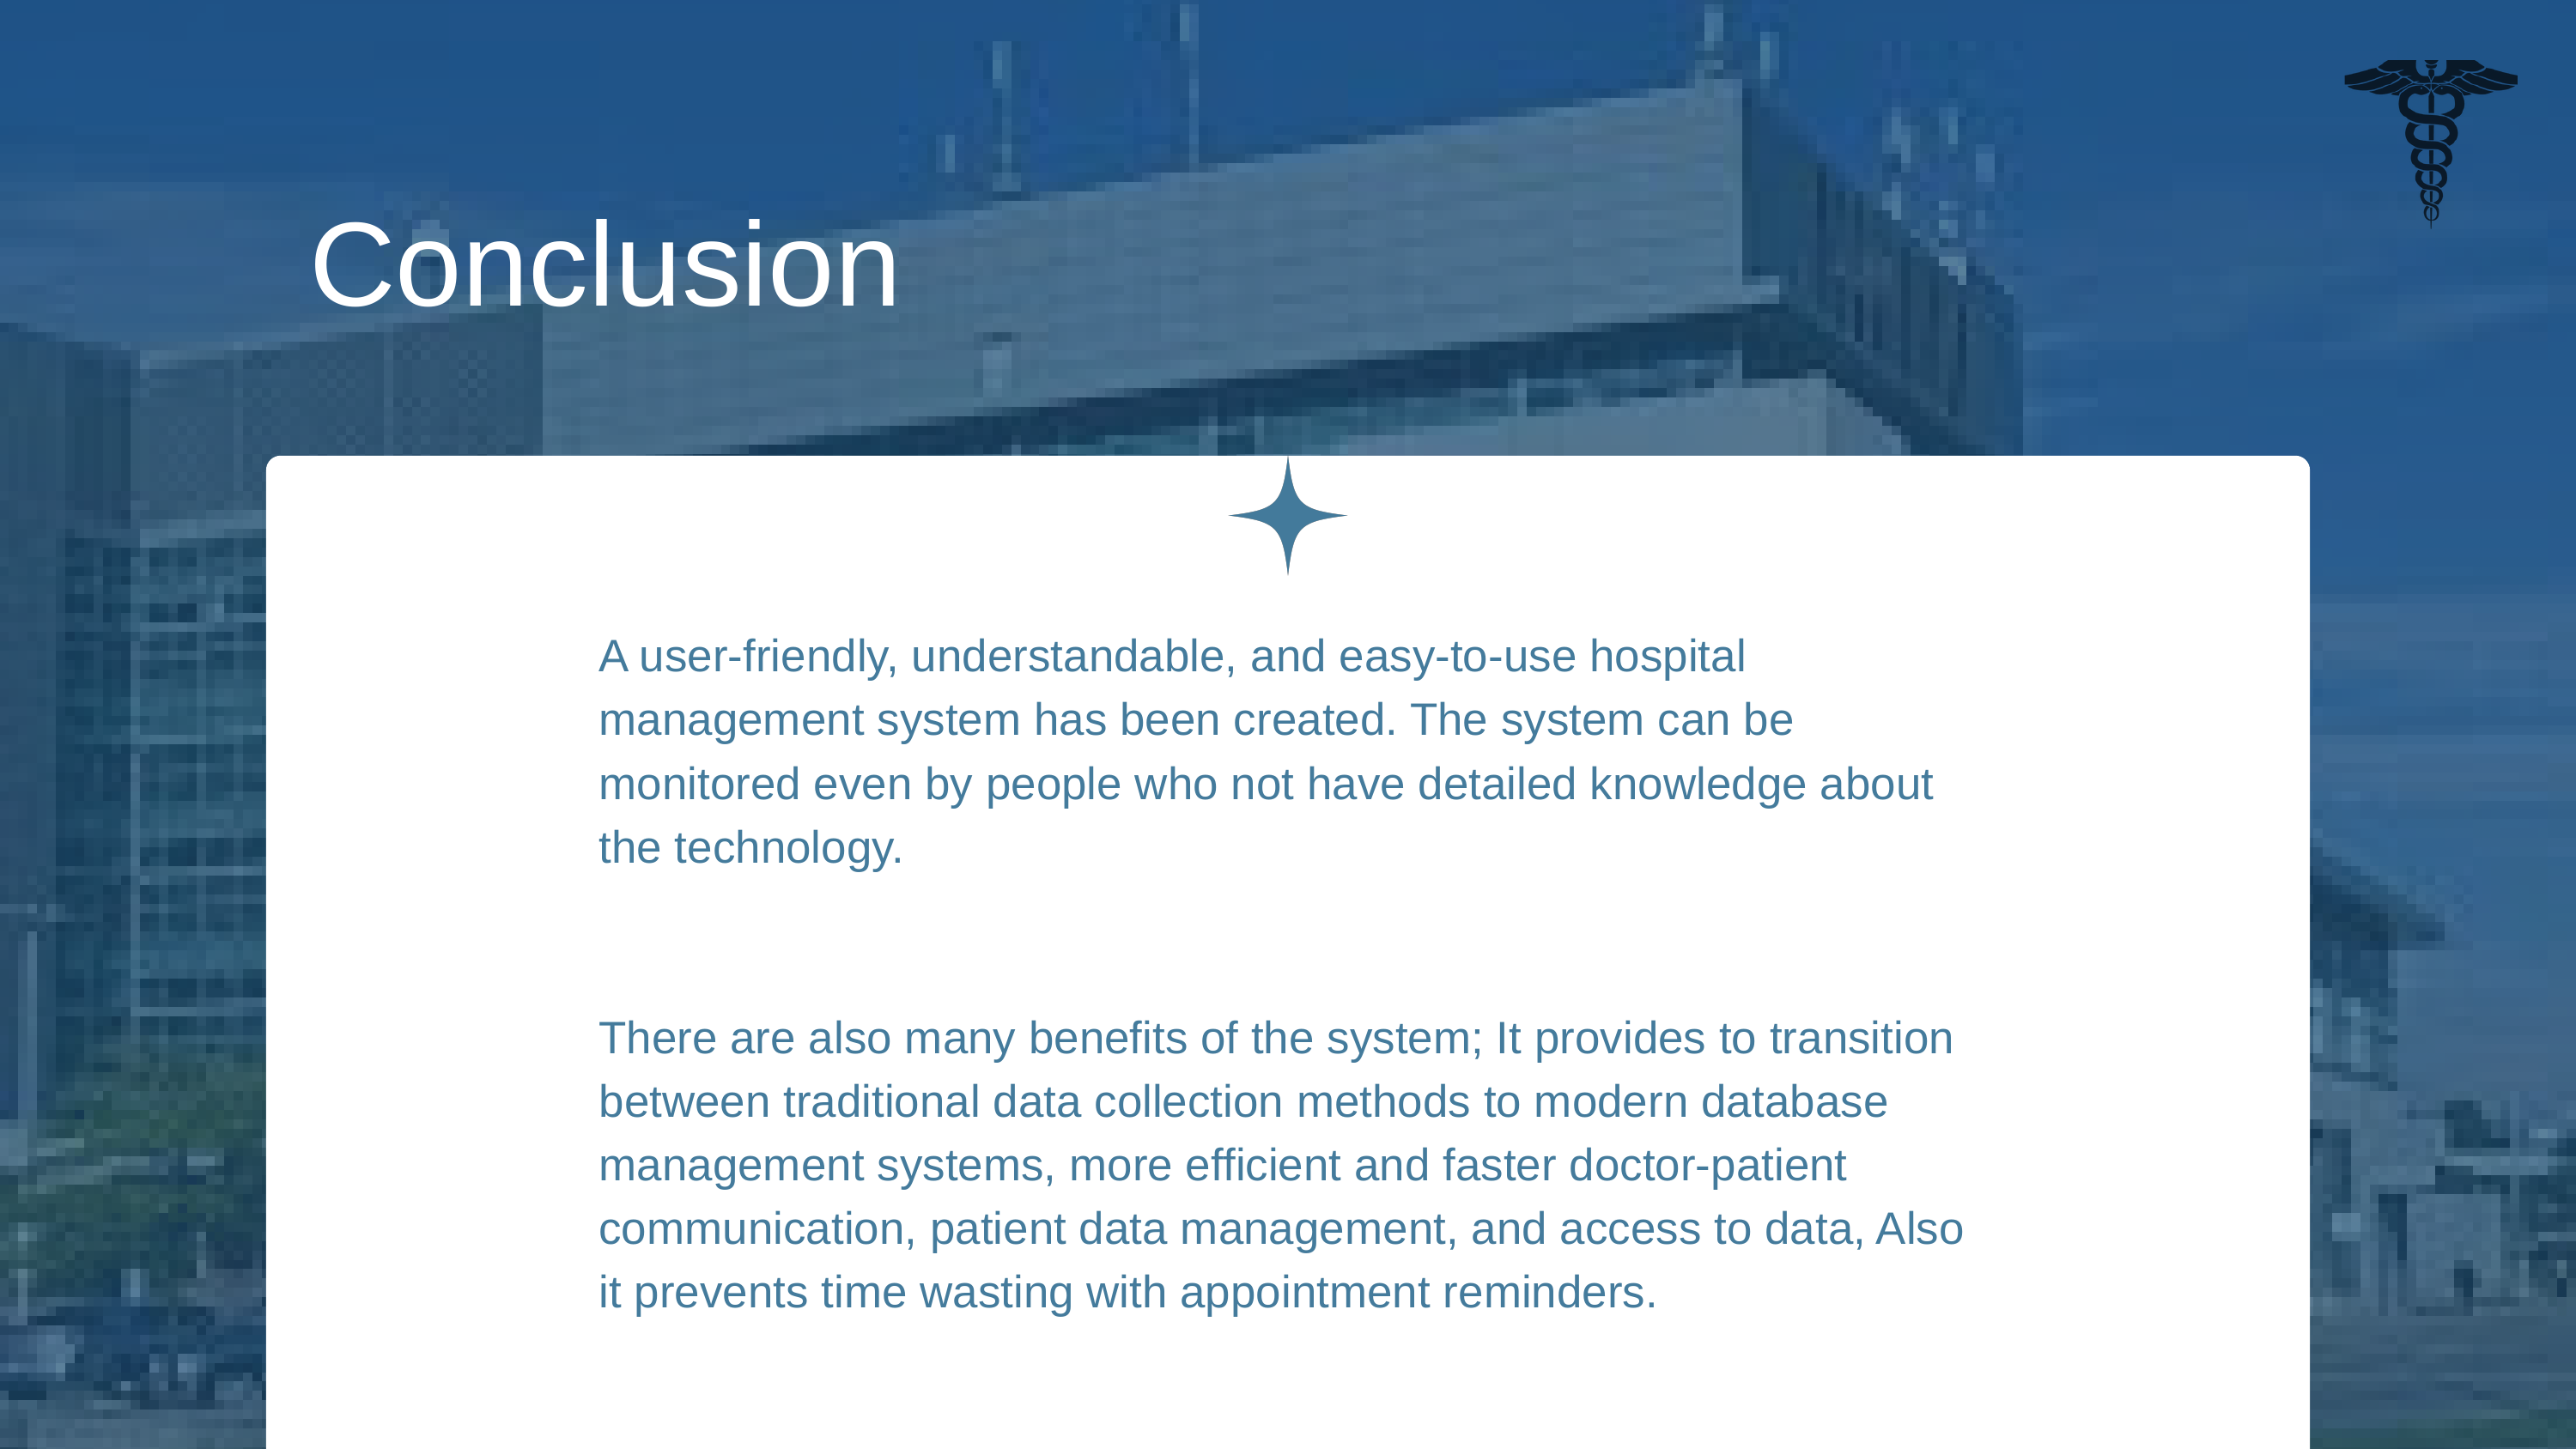

Conclusion

A user-friendly, understandable, and easy-to-use hospital management system has been created. The system can be monitored even by people who not have detailed knowledge about the technology.

There are also many benefits of the system; It provides to transition between traditional data collection methods to modern database management systems, more efficient and faster doctor-patient communication, patient data management, and access to data, Also it prevents time wasting with appointment reminders.